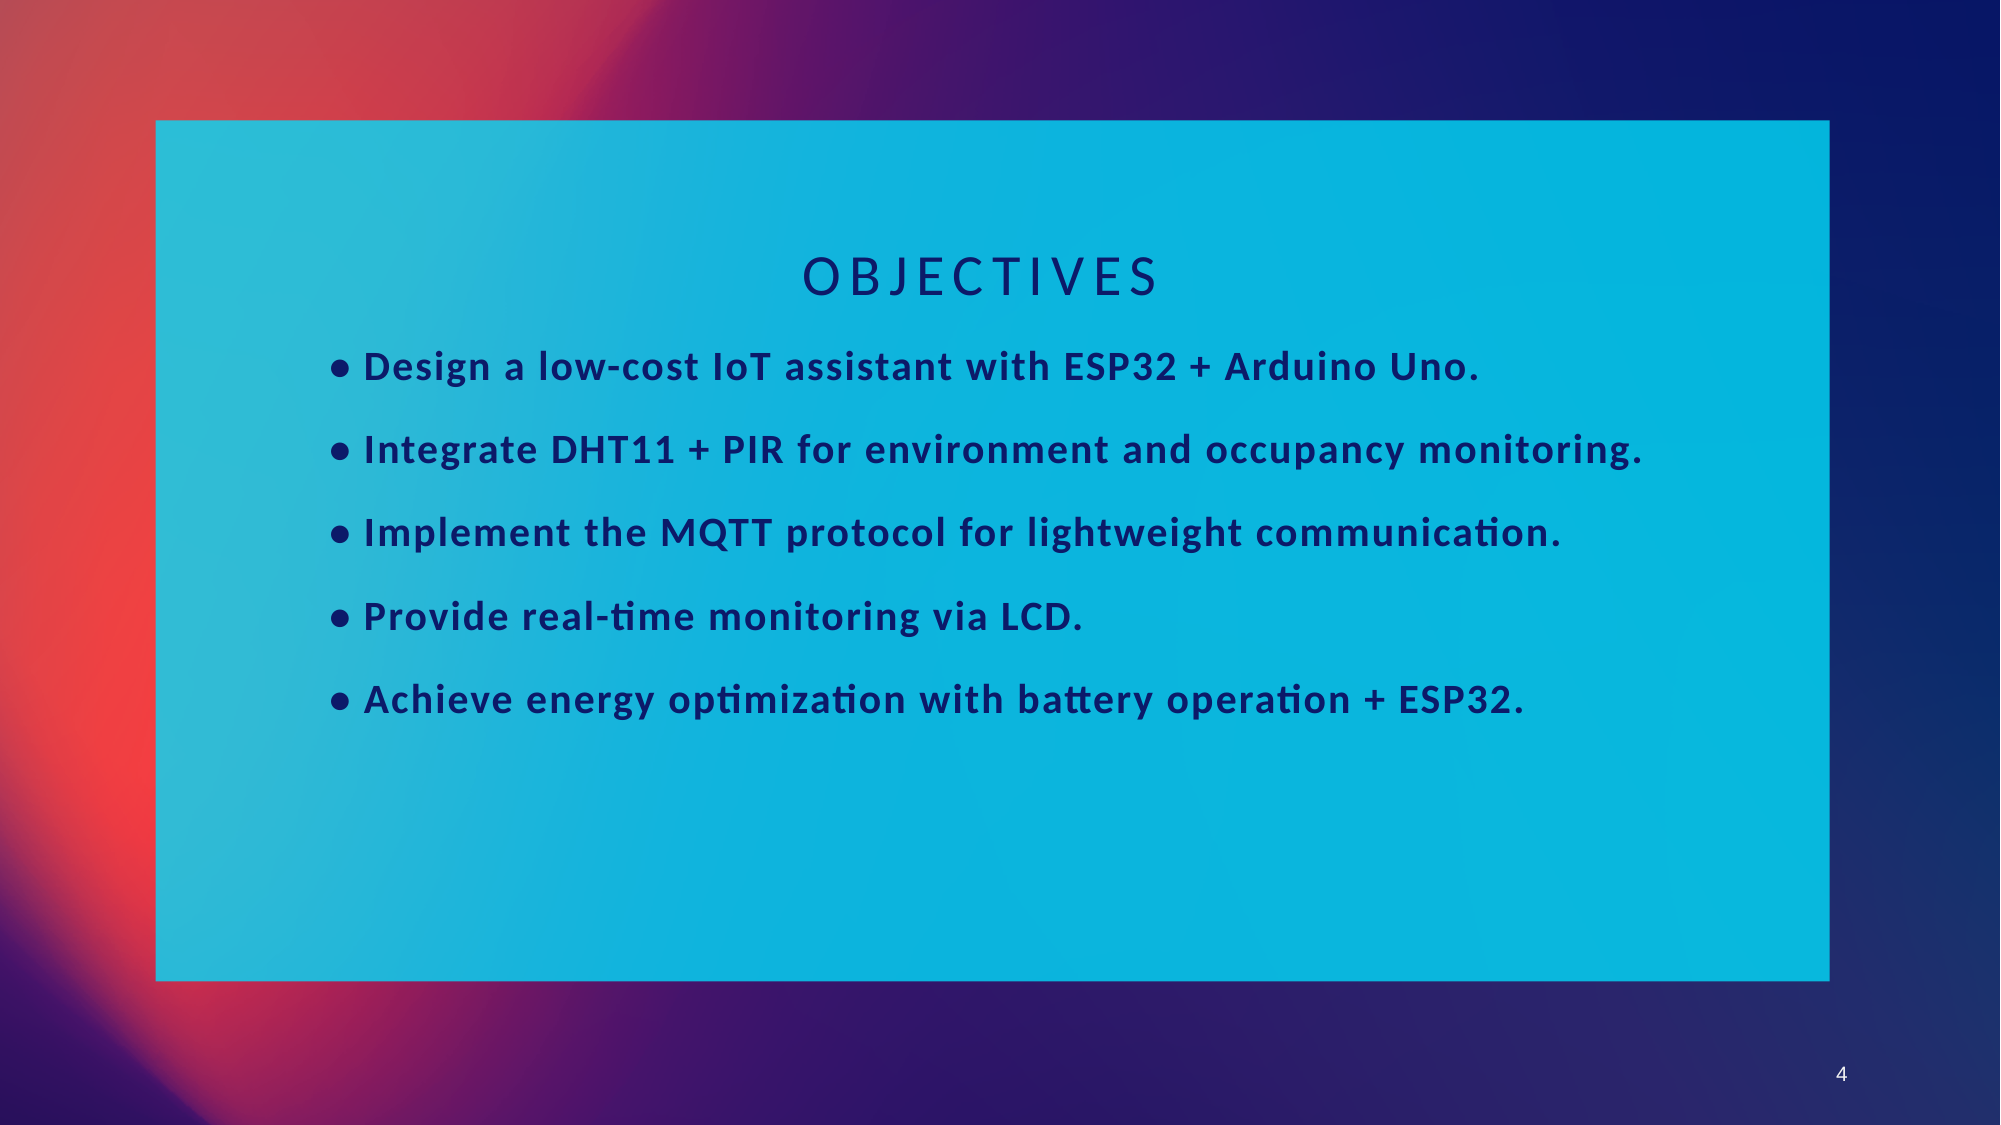

# Objectives
• Design a low-cost IoT assistant with ESP32 + Arduino Uno.
• Integrate DHT11 + PIR for environment and occupancy monitoring.
• Implement the MQTT protocol for lightweight communication.
• Provide real-time monitoring via LCD.
• Achieve energy optimization with battery operation + ESP32.

4